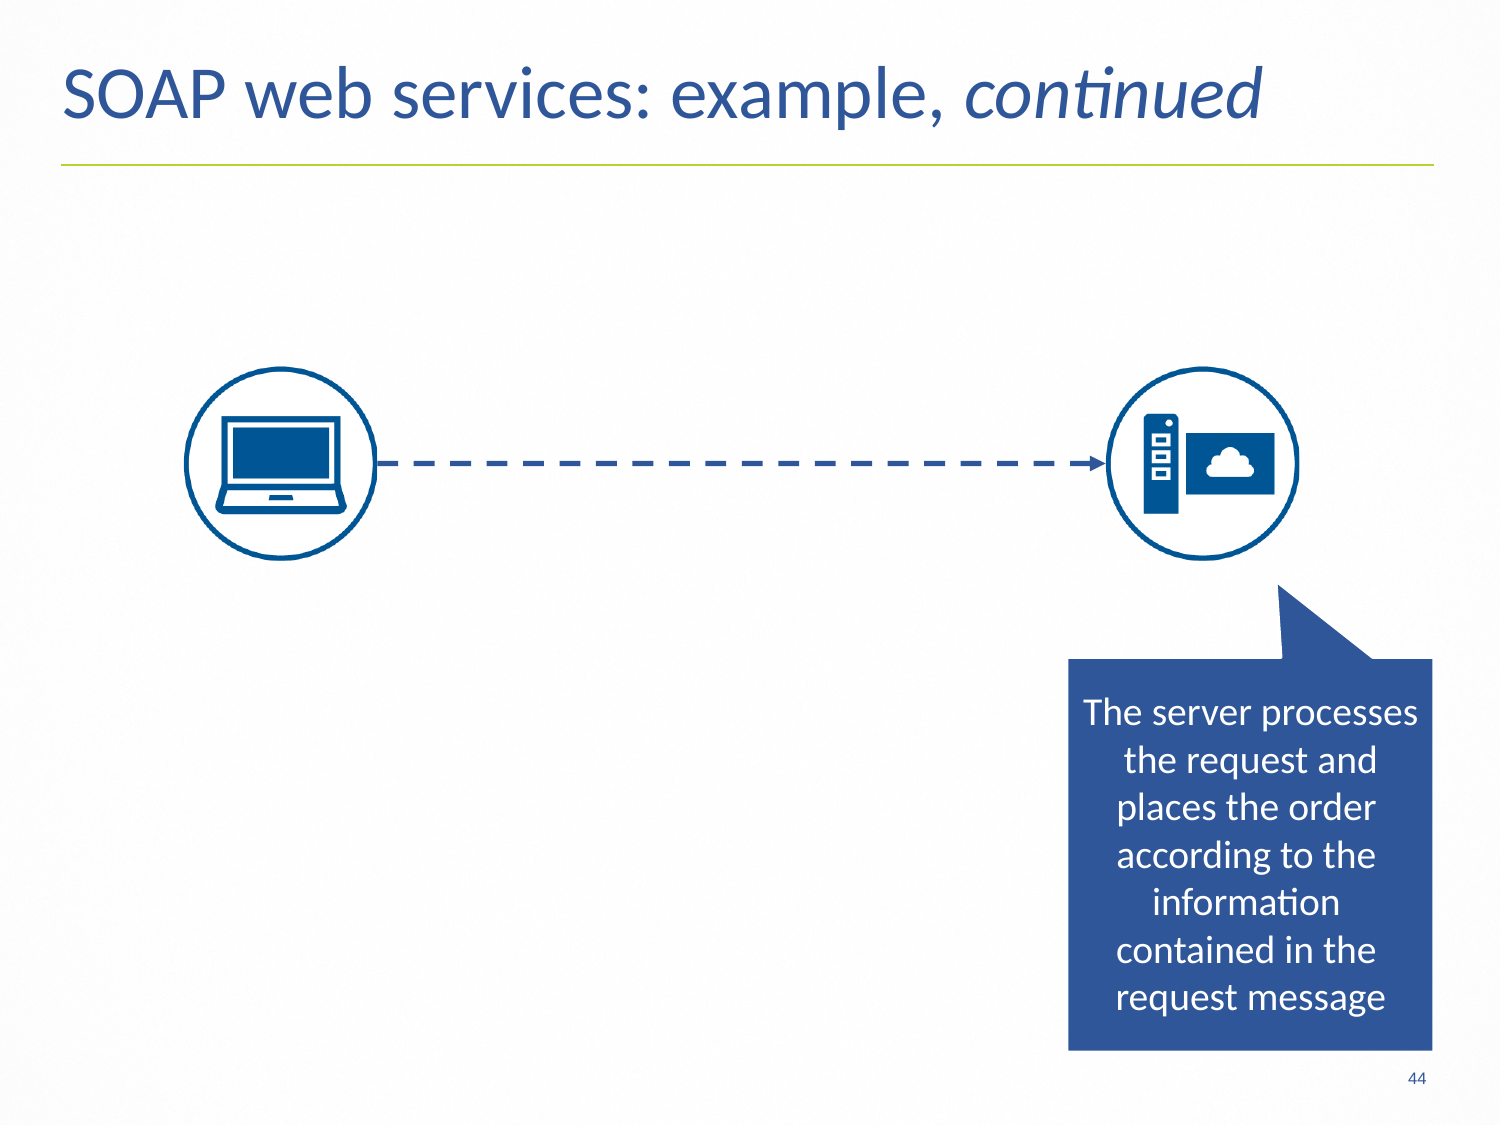

# SOAP web services: example, continued

The server processes  the request and  places the order  according to the  information  contained in the  request message
44